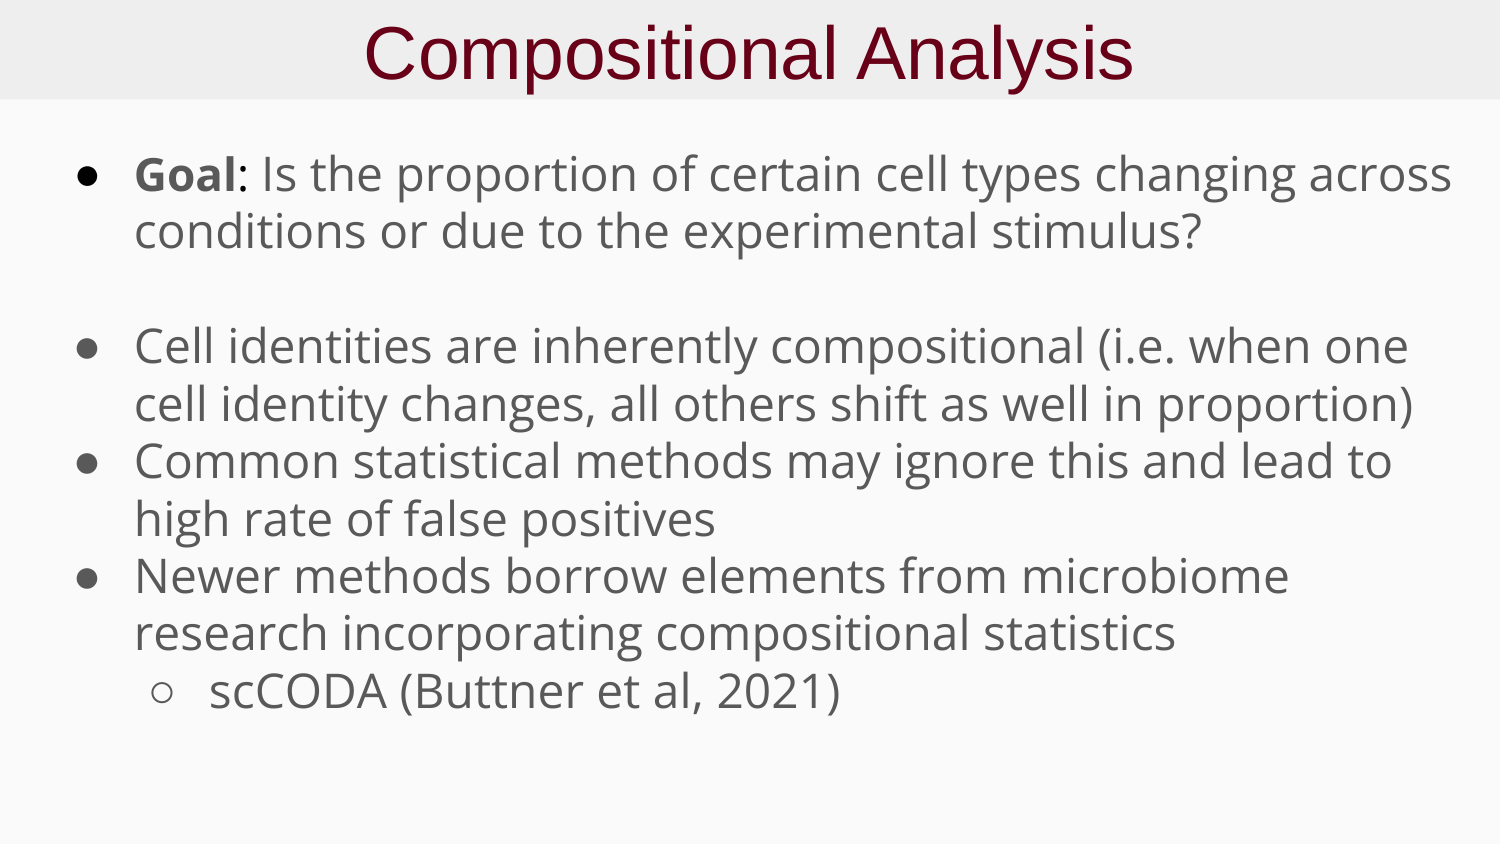

# Compositional Analysis
Goal: Is the proportion of certain cell types changing across conditions or due to the experimental stimulus?

Cell identities are inherently compositional (i.e. when one cell identity changes, all others shift as well in proportion)
Common statistical methods may ignore this and lead to high rate of false positives
Newer methods borrow elements from microbiome research incorporating compositional statistics
scCODA (Buttner et al, 2021)